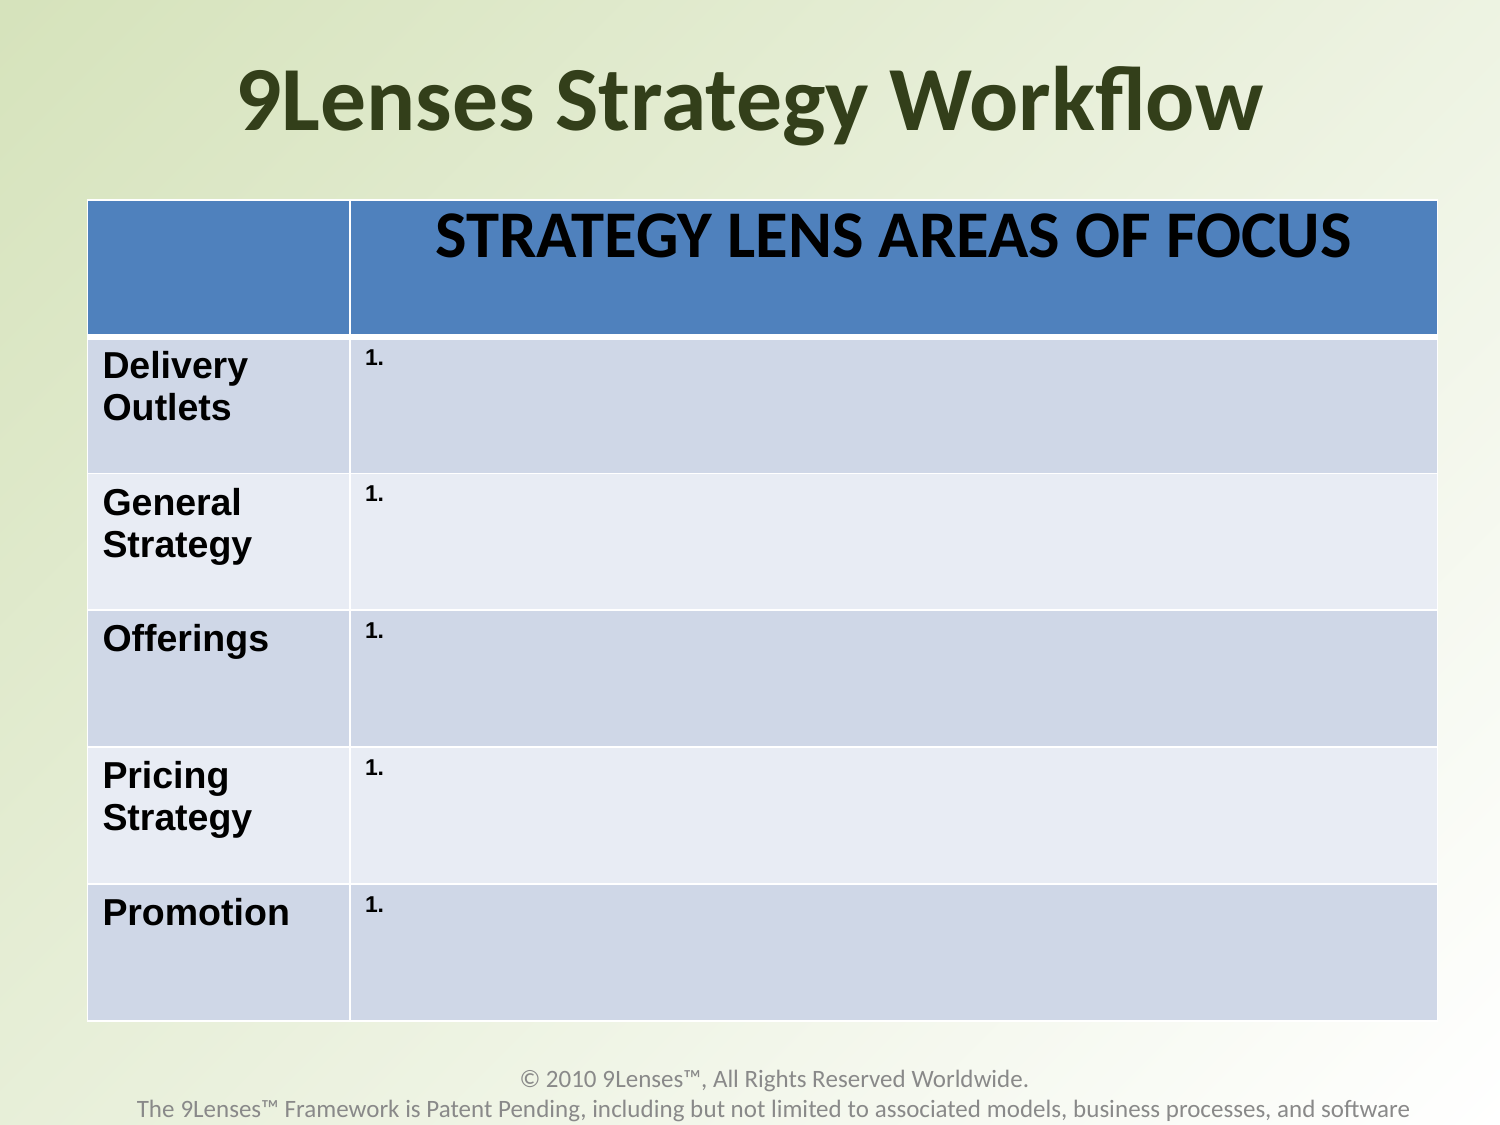

# 9Lenses Strategy Workflow
|  | STRATEGY LENS AREAS OF FOCUS |
| --- | --- |
| Delivery Outlets | 1. |
| General Strategy | 1. |
| Offerings | 1. |
| Pricing Strategy | 1. |
| Promotion | 1. |